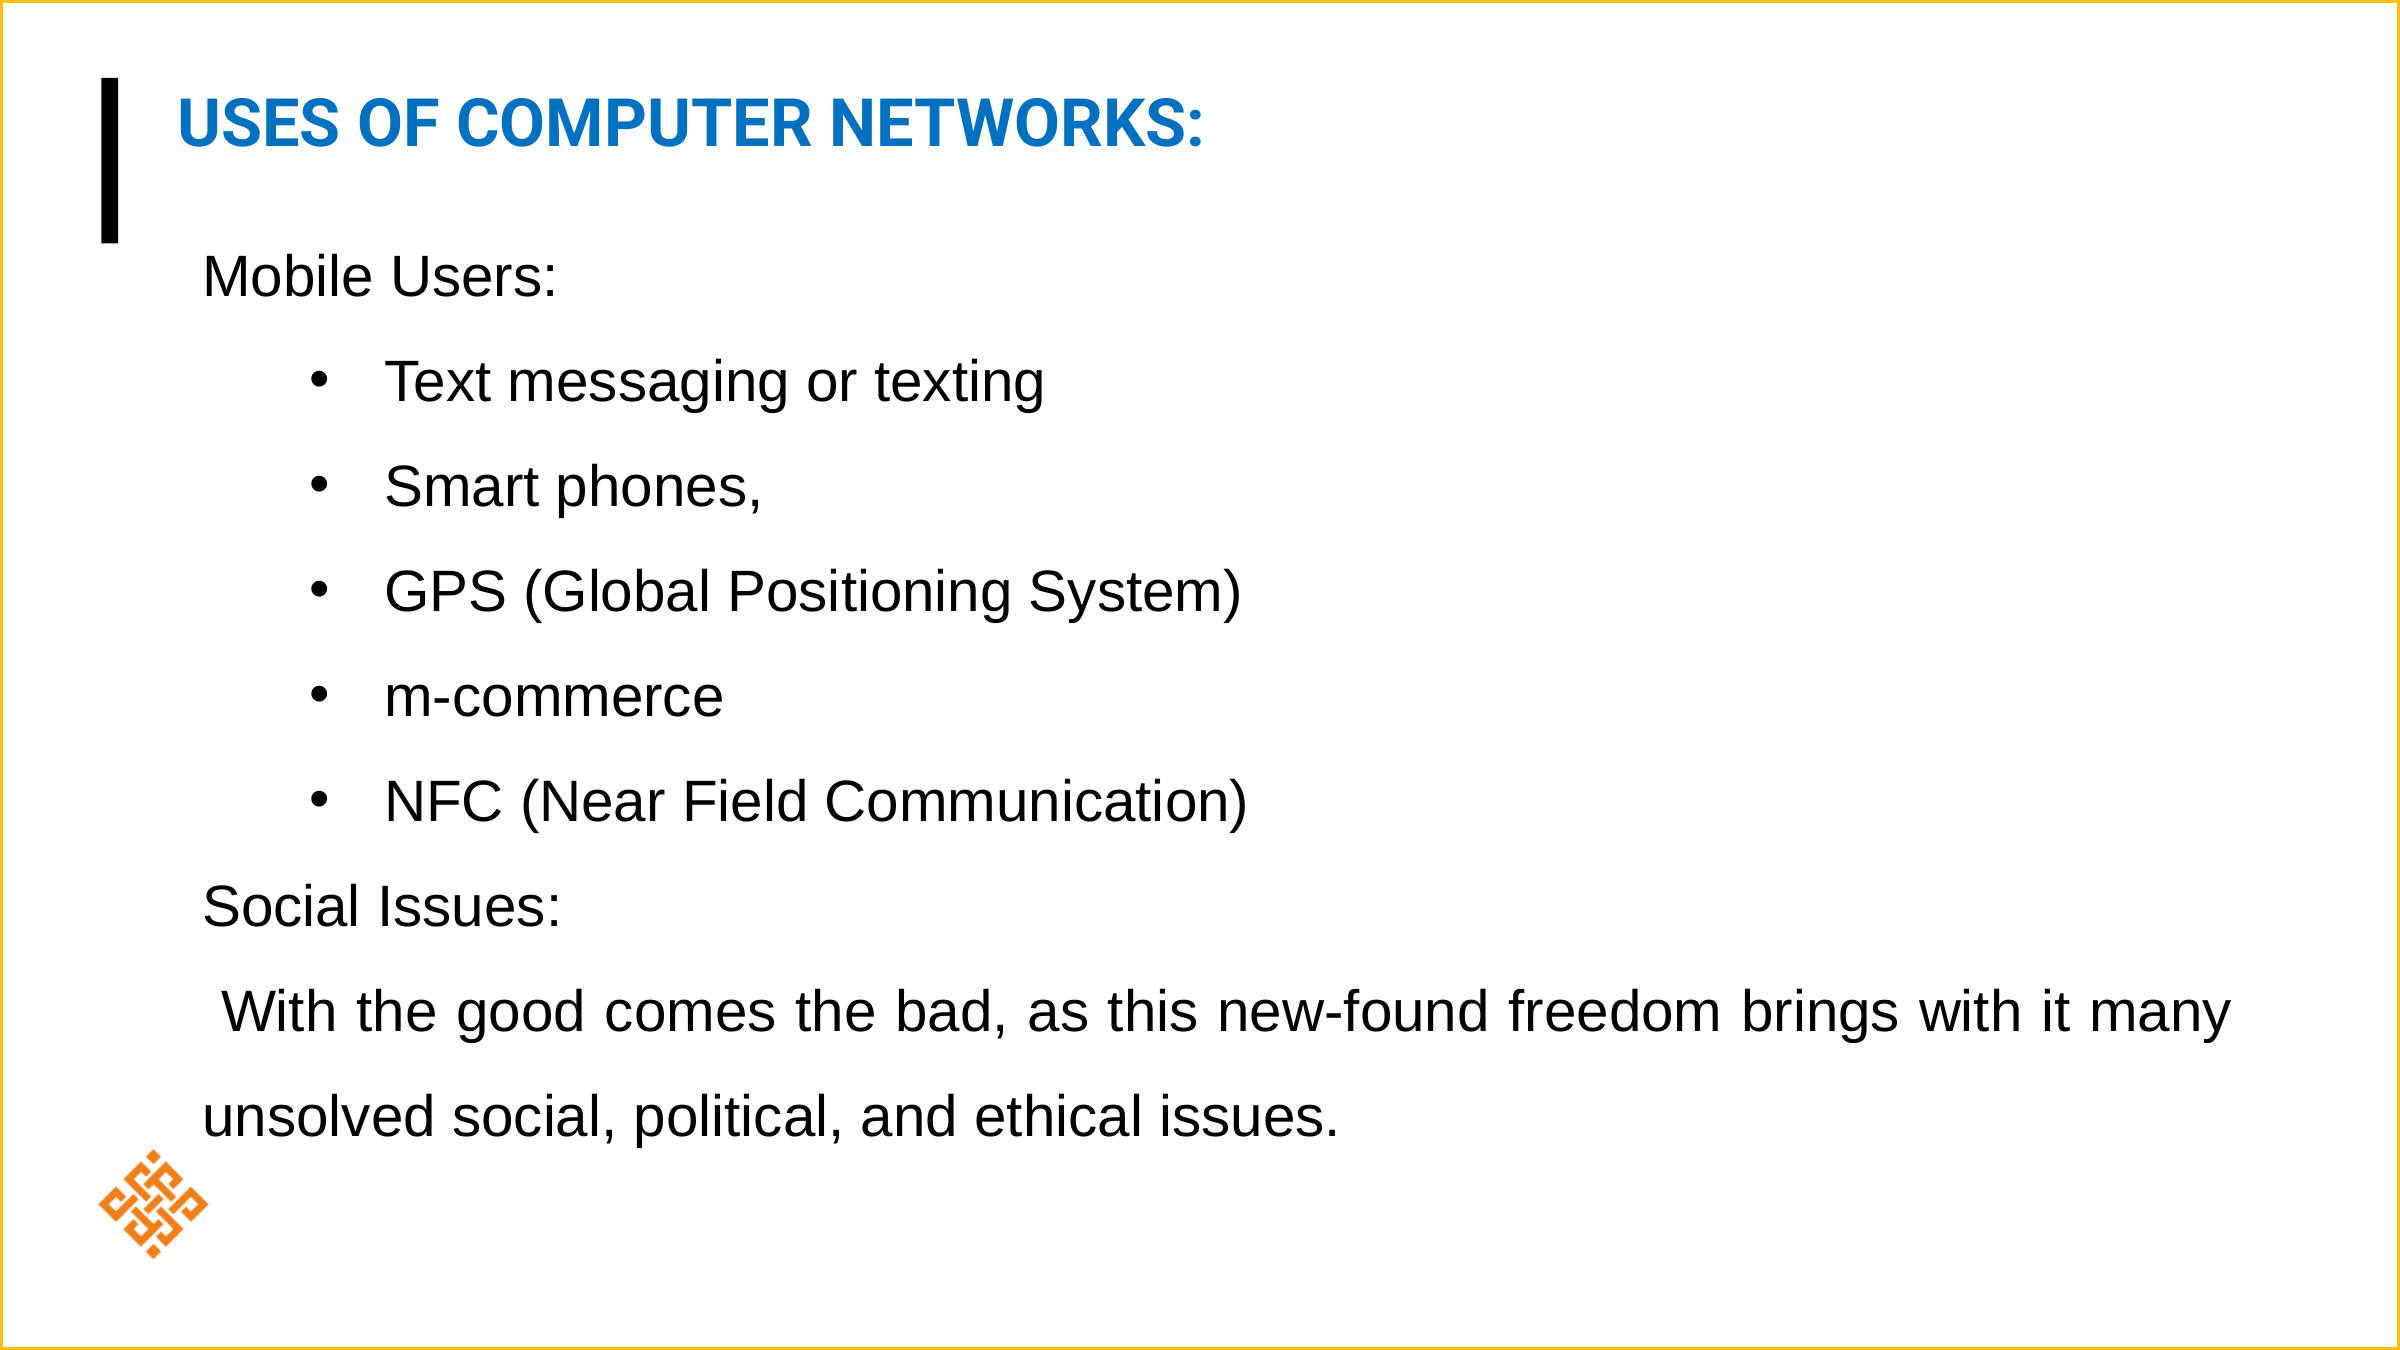

USES OF COMPUTER NETWORKS:
Mobile Users:
Text messaging or texting
Smart phones,
GPS (Global Positioning System)
m-commerce
NFC (Near Field Communication)
Social Issues:
 With the good comes the bad, as this new-found freedom brings with it many unsolved social, political, and ethical issues.